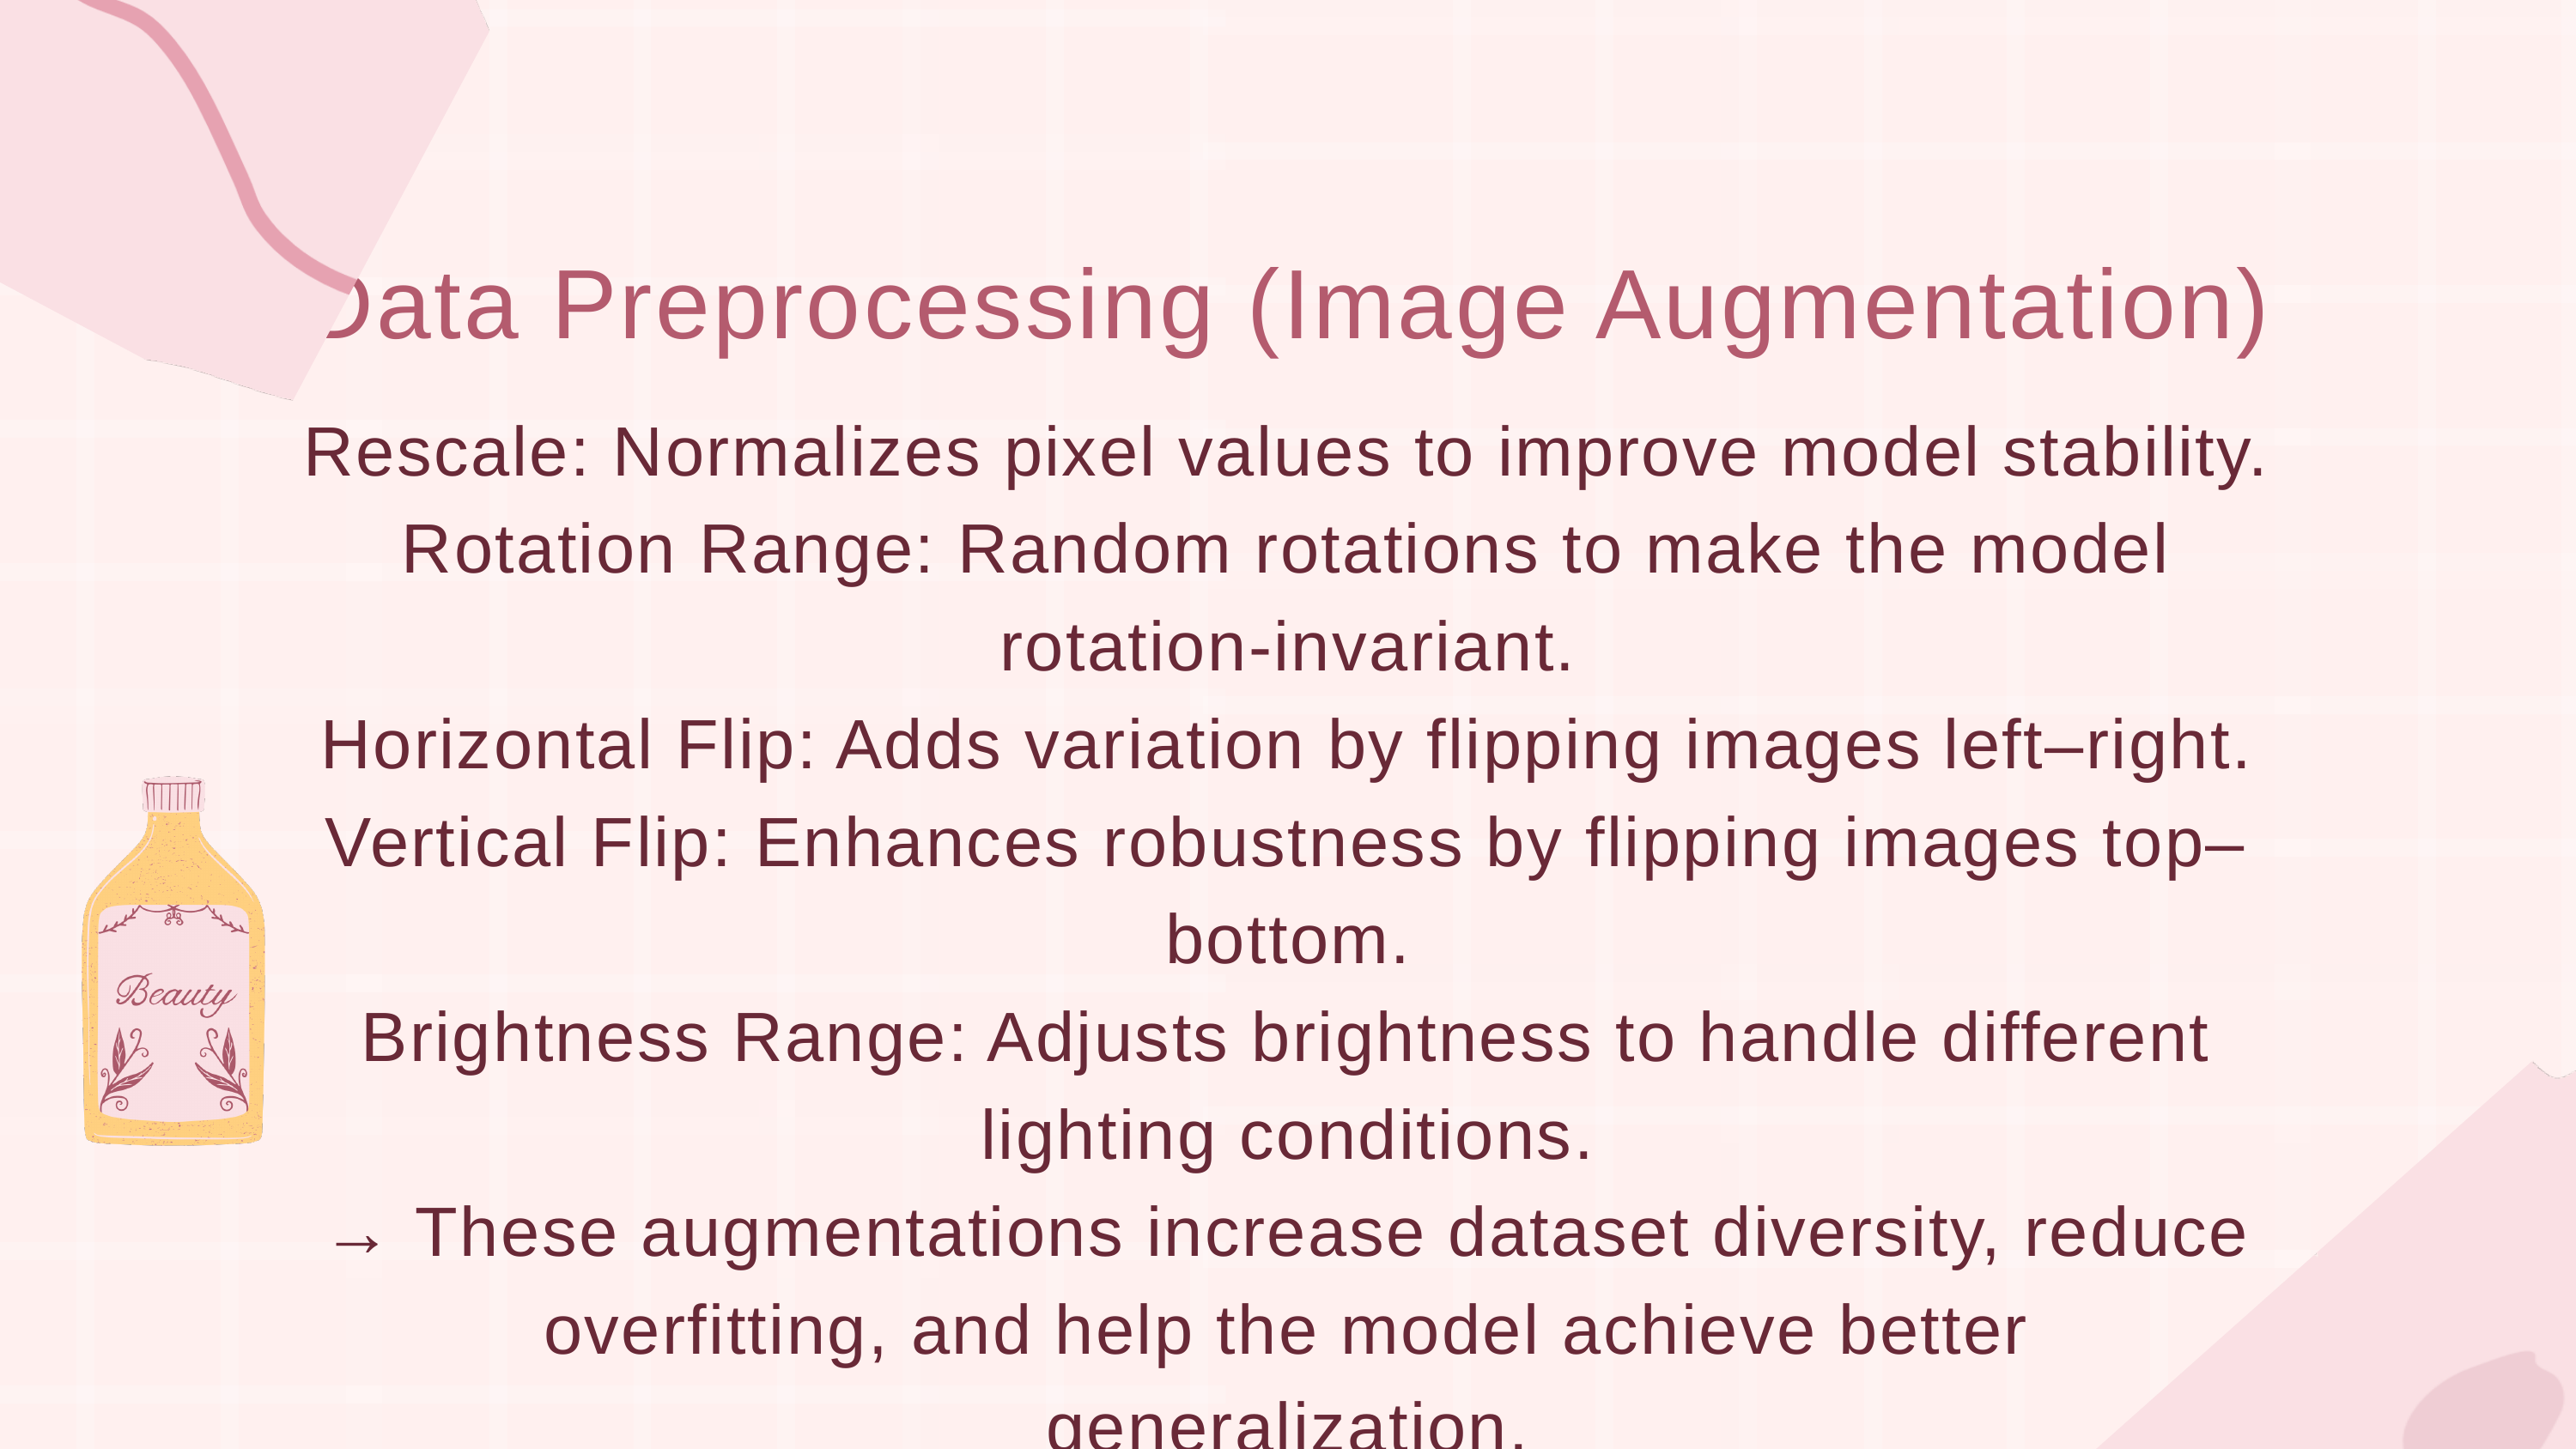

Data Preprocessing (Image Augmentation)
Rescale: Normalizes pixel values to improve model stability.
Rotation Range: Random rotations to make the model rotation-invariant.
Horizontal Flip: Adds variation by flipping images left–right.
Vertical Flip: Enhances robustness by flipping images top–bottom.
Brightness Range: Adjusts brightness to handle different lighting conditions.
→ These augmentations increase dataset diversity, reduce overfitting, and help the model achieve better generalization.